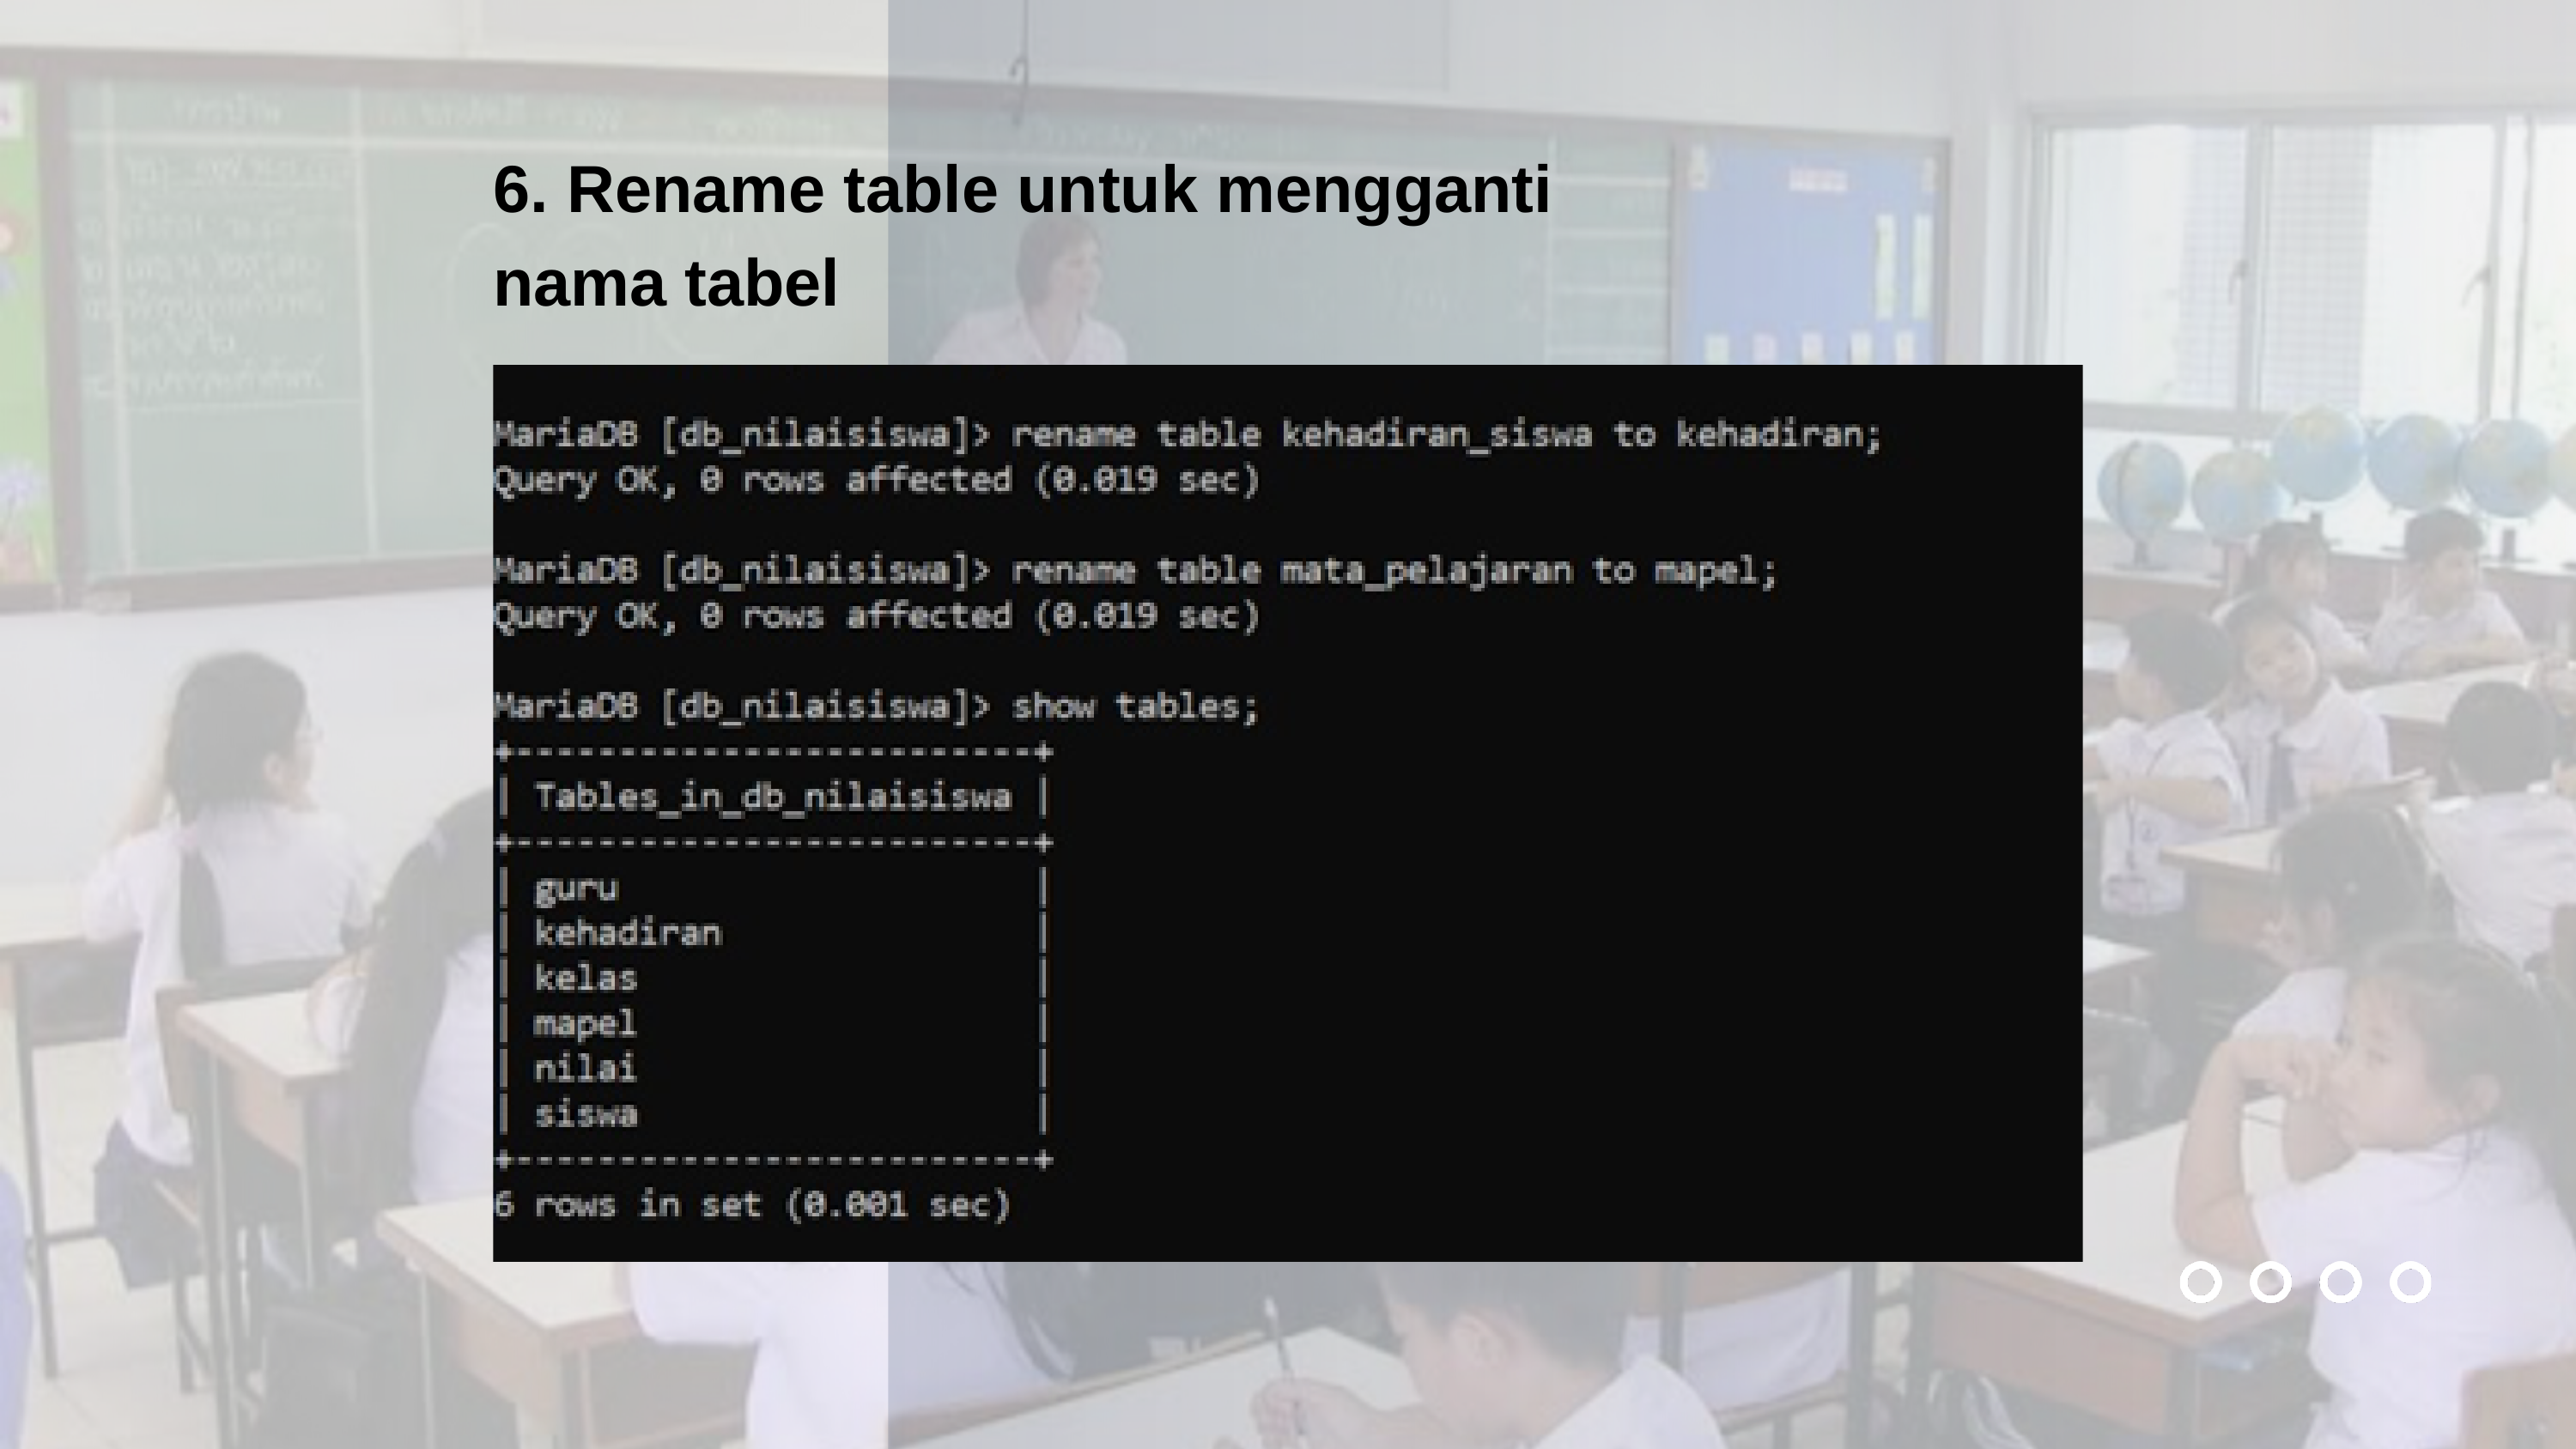

6. Rename table untuk mengganti nama tabel